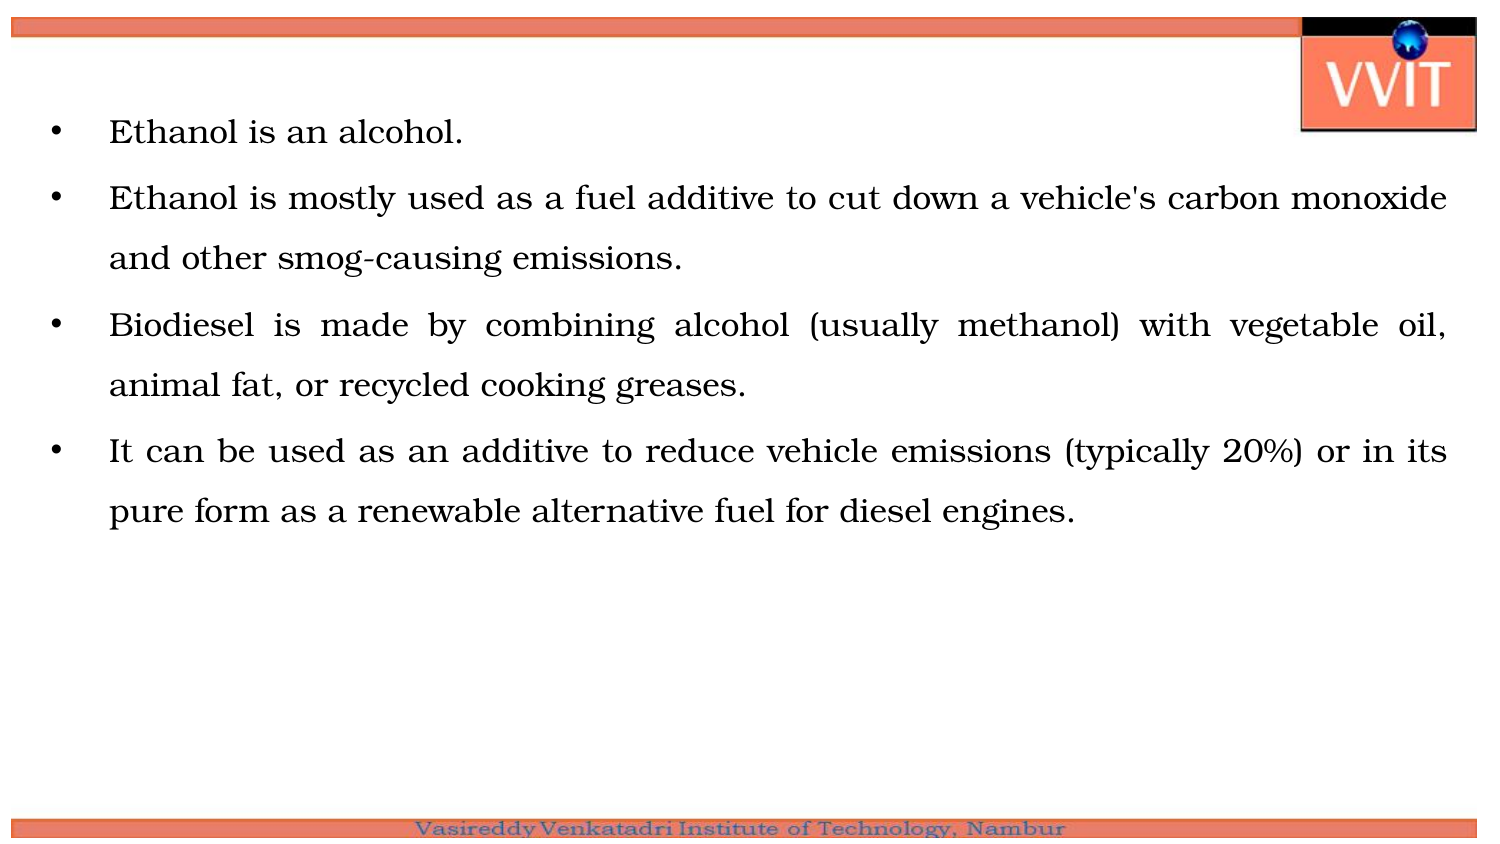

Ethanol is an alcohol.
Ethanol is mostly used as a fuel additive to cut down a vehicle's carbon monoxide and other smog-causing emissions.
Biodiesel is made by combining alcohol (usually methanol) with vegetable oil, animal fat, or recycled cooking greases.
It can be used as an additive to reduce vehicle emissions (typically 20%) or in its pure form as a renewable alternative fuel for diesel engines.